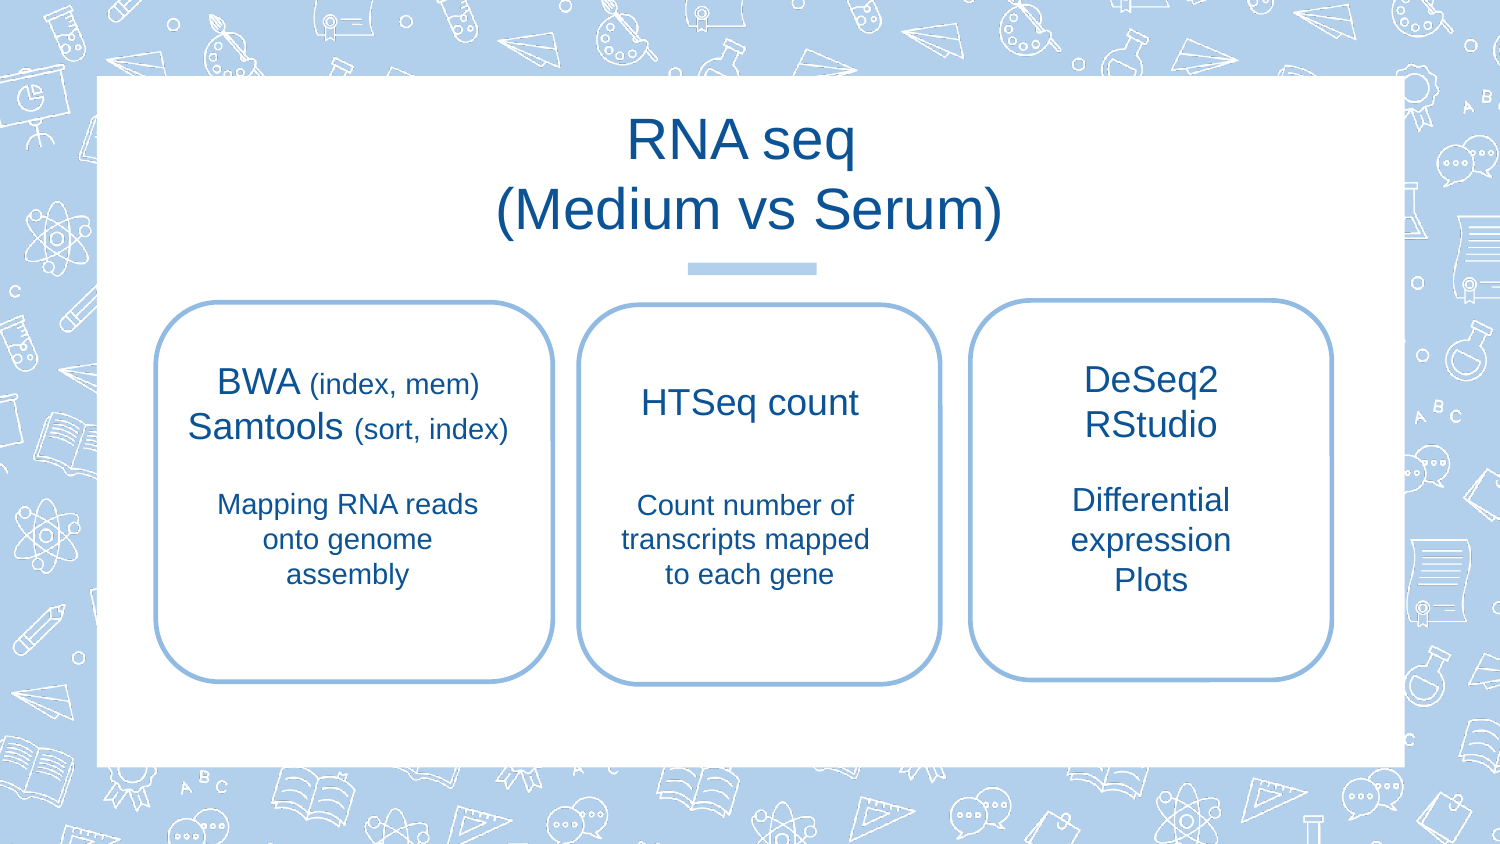

# RNA seq (Medium vs Serum)

DeSeq2
RStudio
BWA (index, mem)
Samtools (sort, index)
HTSeq count
Mapping RNA reads onto genome assembly
Differential expression
Plots
Count number of
transcripts mapped
to each gene